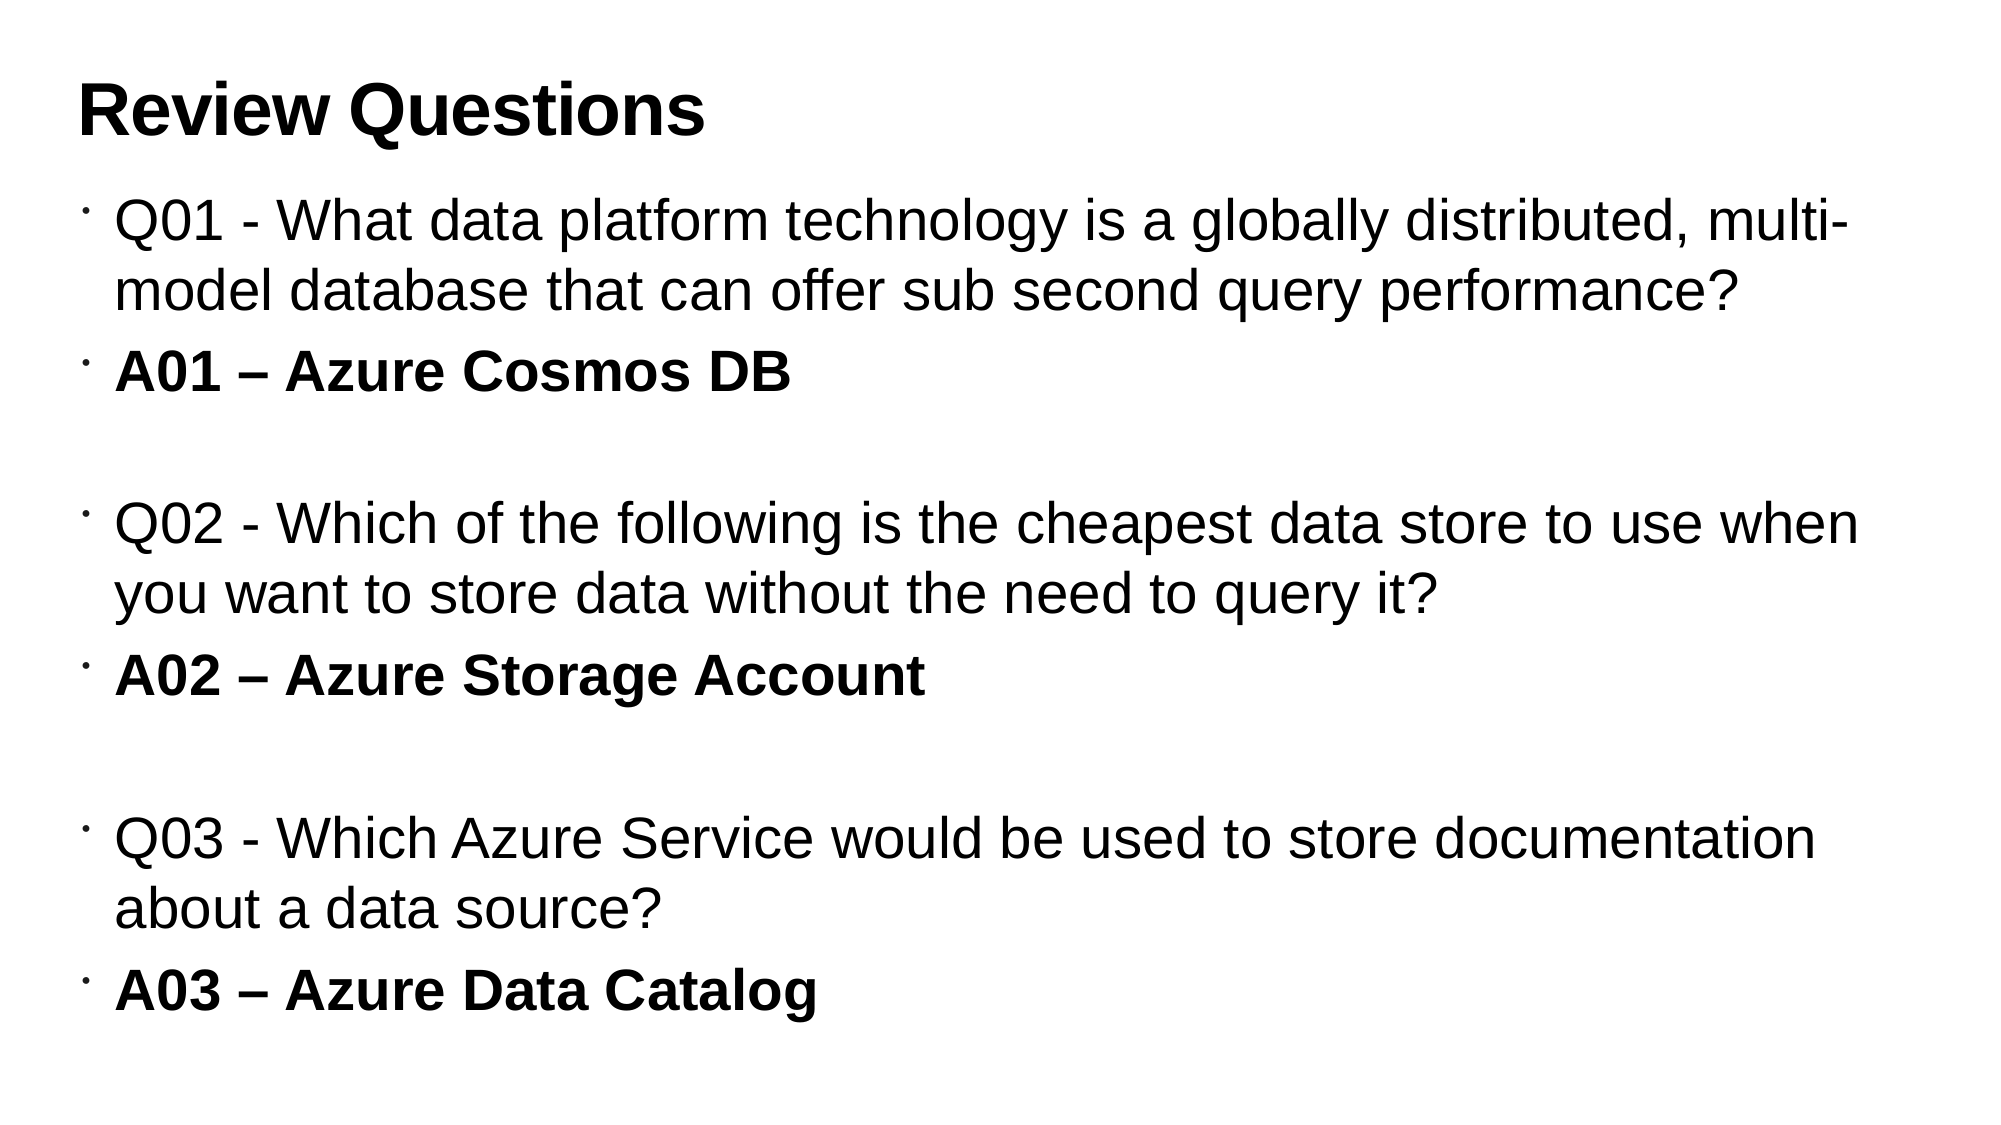

# Review Questions
Q01 - What data platform technology is a globally distributed, multi-model database that can offer sub second query performance?
A01 – Azure Cosmos DB
Q02 - Which of the following is the cheapest data store to use when you want to store data without the need to query it?
A02 – Azure Storage Account

Q03 - Which Azure Service would be used to store documentation about a data source?
A03 – Azure Data Catalog